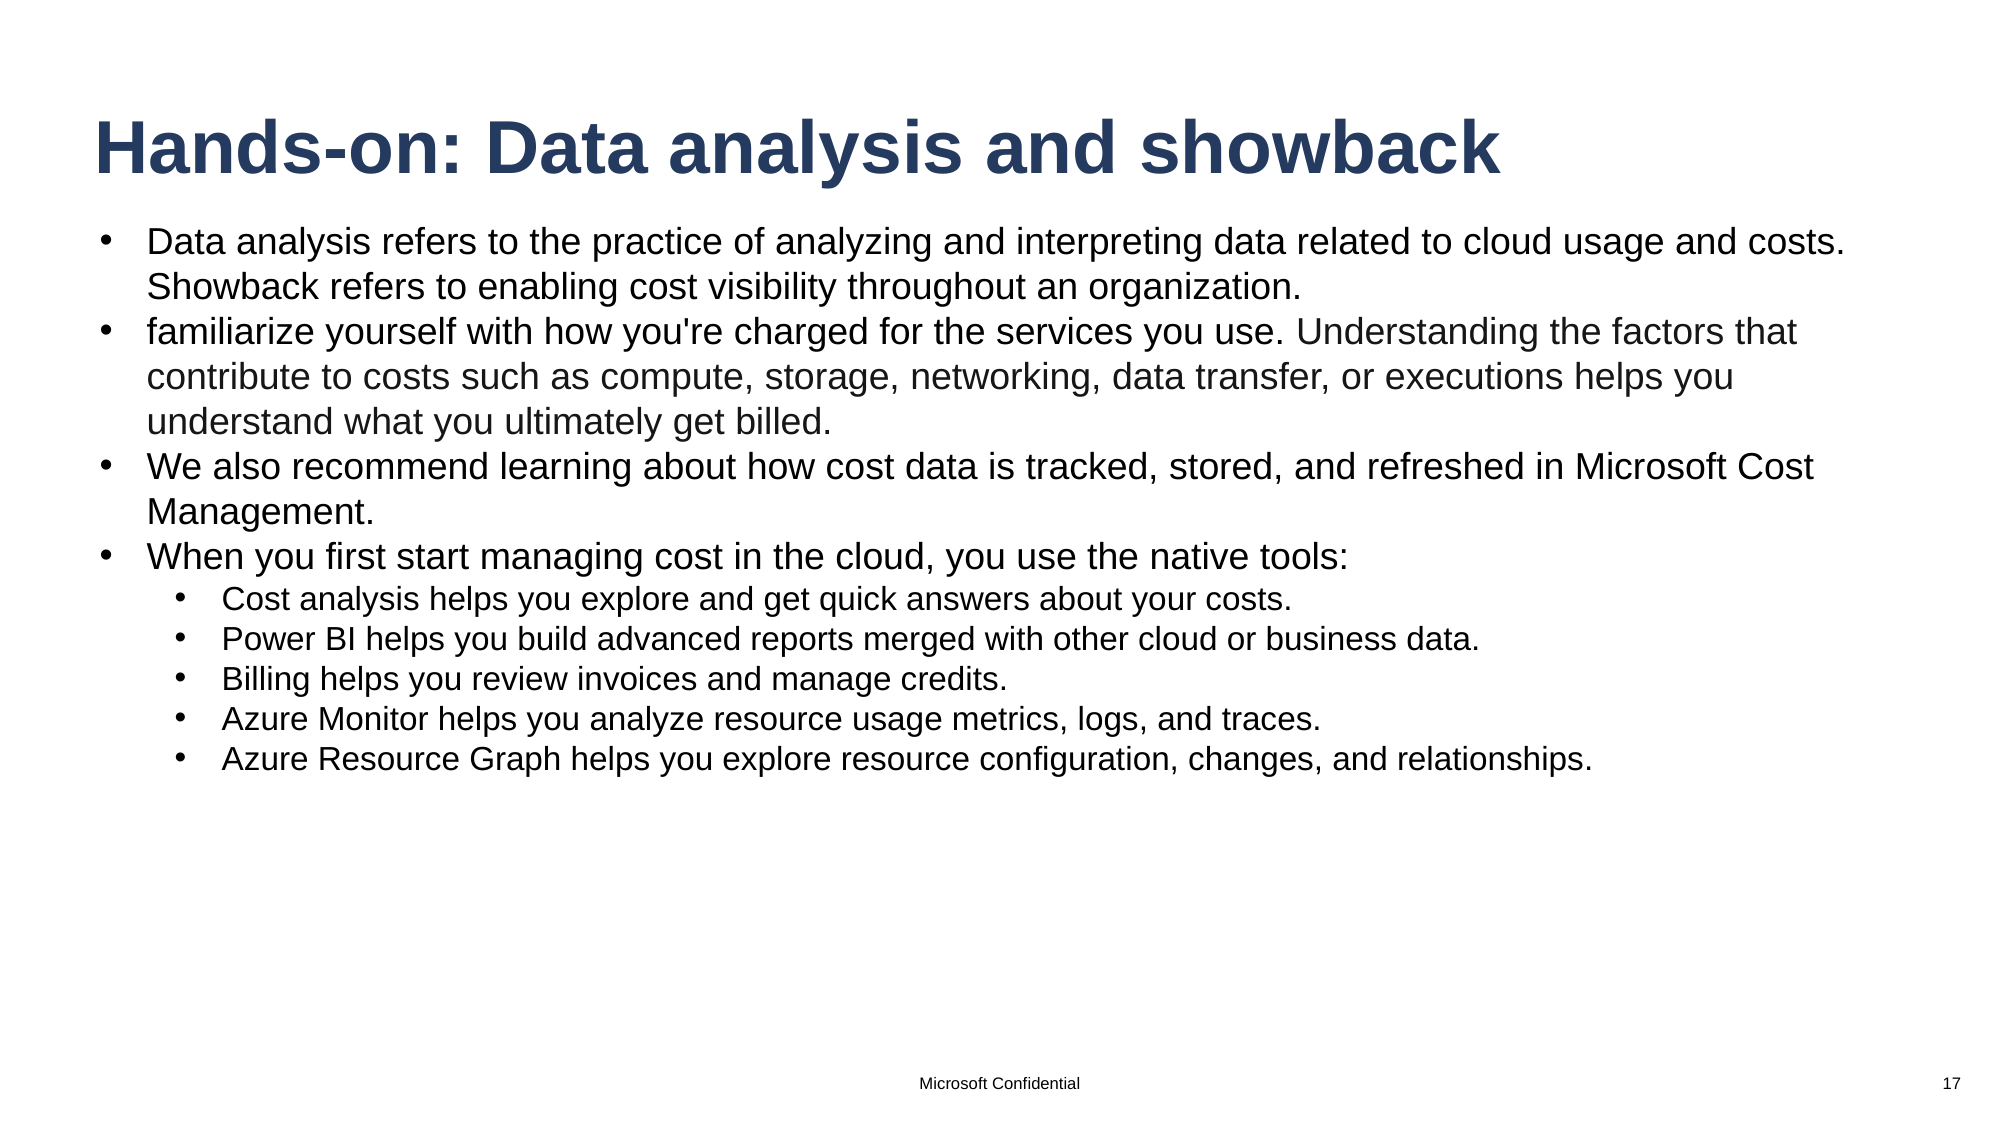

# Hands-on: Data analysis and showback
Data analysis refers to the practice of analyzing and interpreting data related to cloud usage and costs. Showback refers to enabling cost visibility throughout an organization.
familiarize yourself with how you're charged for the services you use. Understanding the factors that contribute to costs such as compute, storage, networking, data transfer, or executions helps you understand what you ultimately get billed.
We also recommend learning about how cost data is tracked, stored, and refreshed in Microsoft Cost Management.
When you first start managing cost in the cloud, you use the native tools:
Cost analysis helps you explore and get quick answers about your costs.
Power BI helps you build advanced reports merged with other cloud or business data.
Billing helps you review invoices and manage credits.
Azure Monitor helps you analyze resource usage metrics, logs, and traces.
Azure Resource Graph helps you explore resource configuration, changes, and relationships.

Microsoft Confidential
17